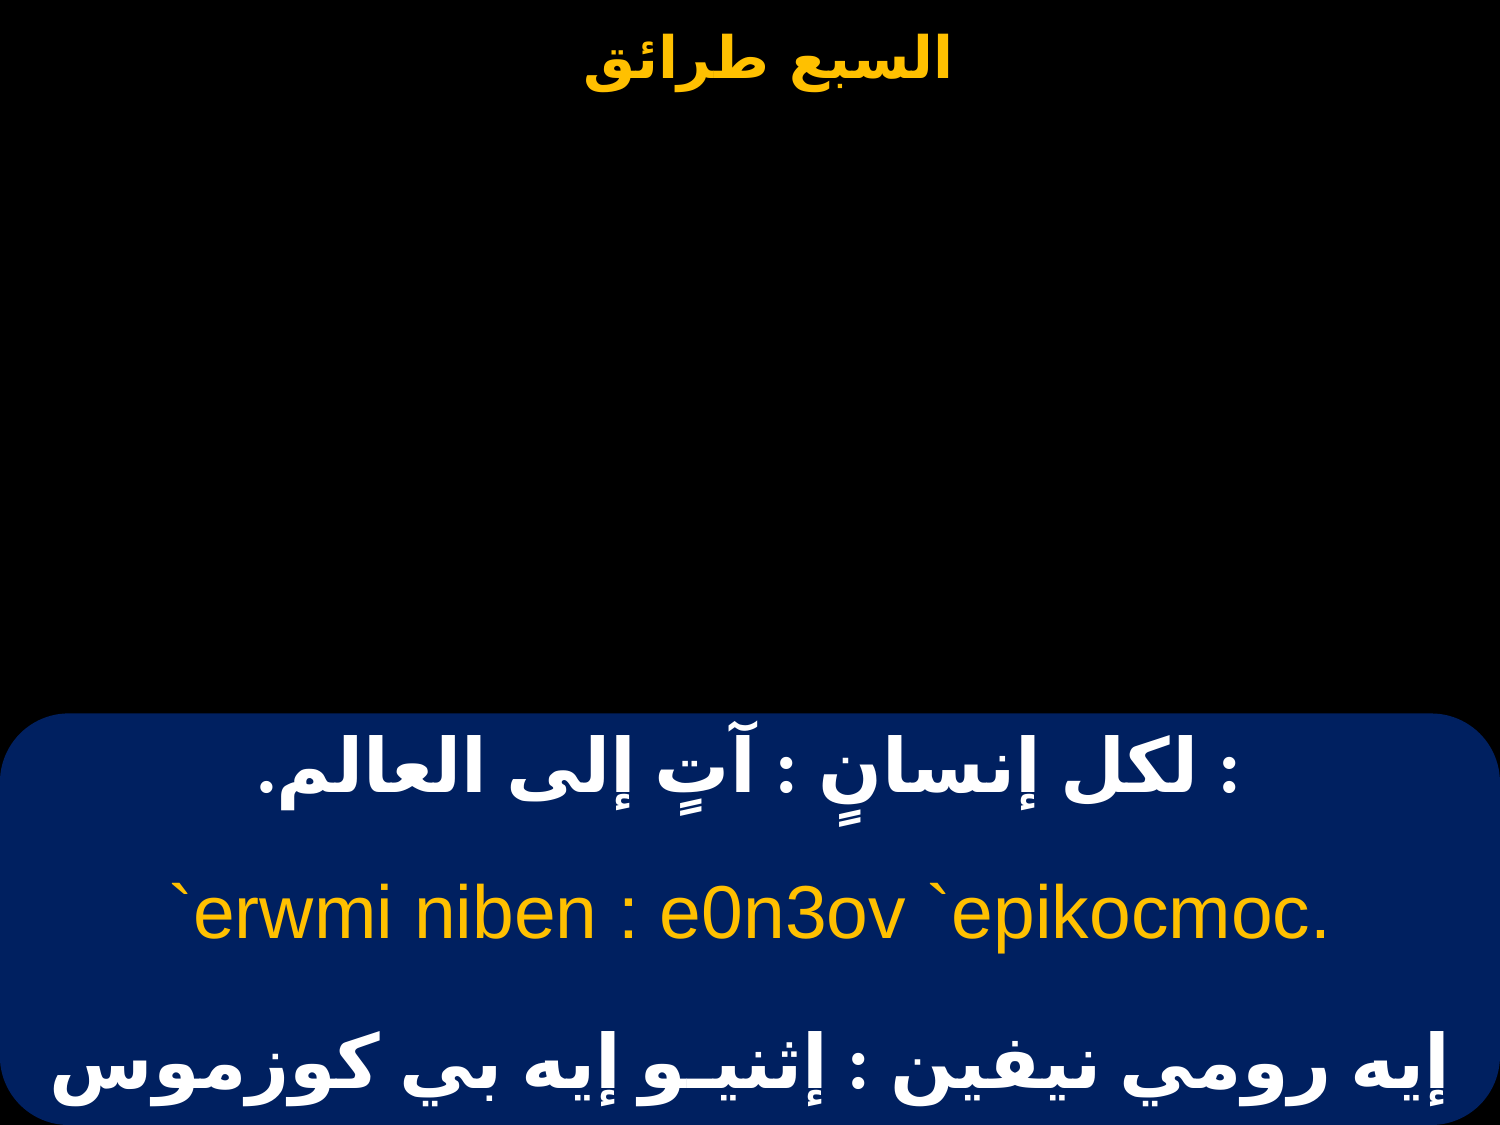

# : لكل إنسانٍ : آتٍ إلى العالم.
`erwmi niben : e0n3ov `epikocmoc.
إيه رومي نيفين : إثنيـو إيه بي كوزموس